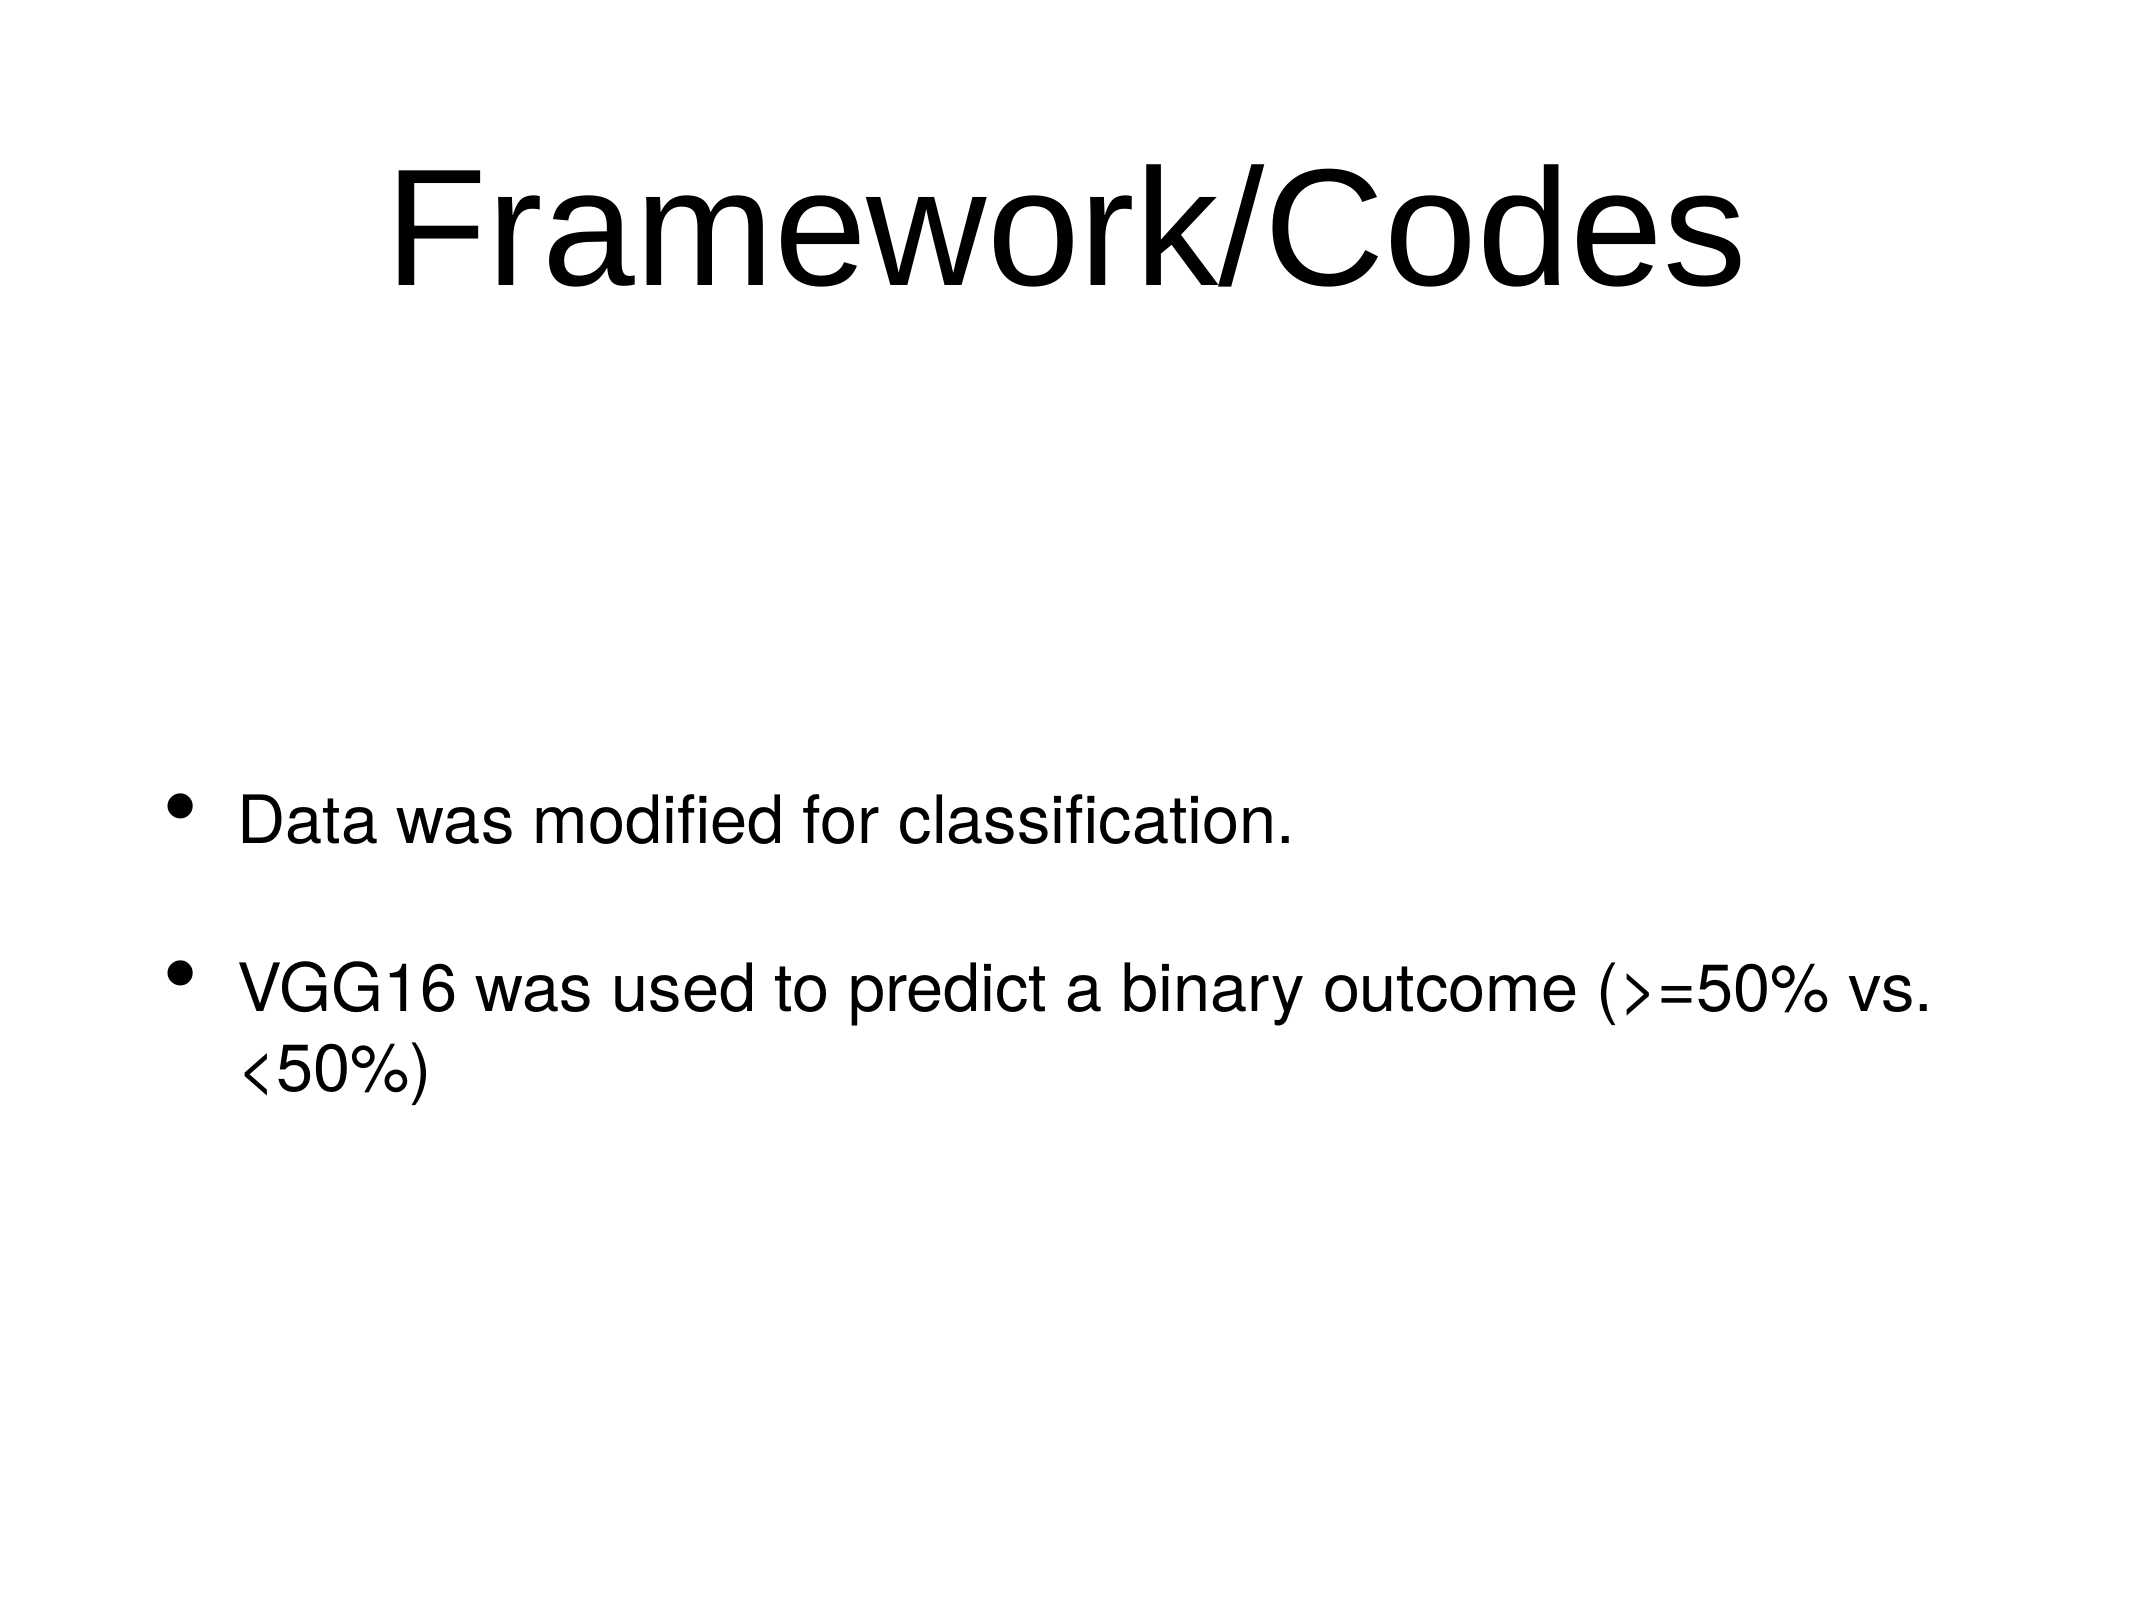

# Framework/Codes
Data was modified for classification.
VGG16 was used to predict a binary outcome (>=50% vs. <50%)